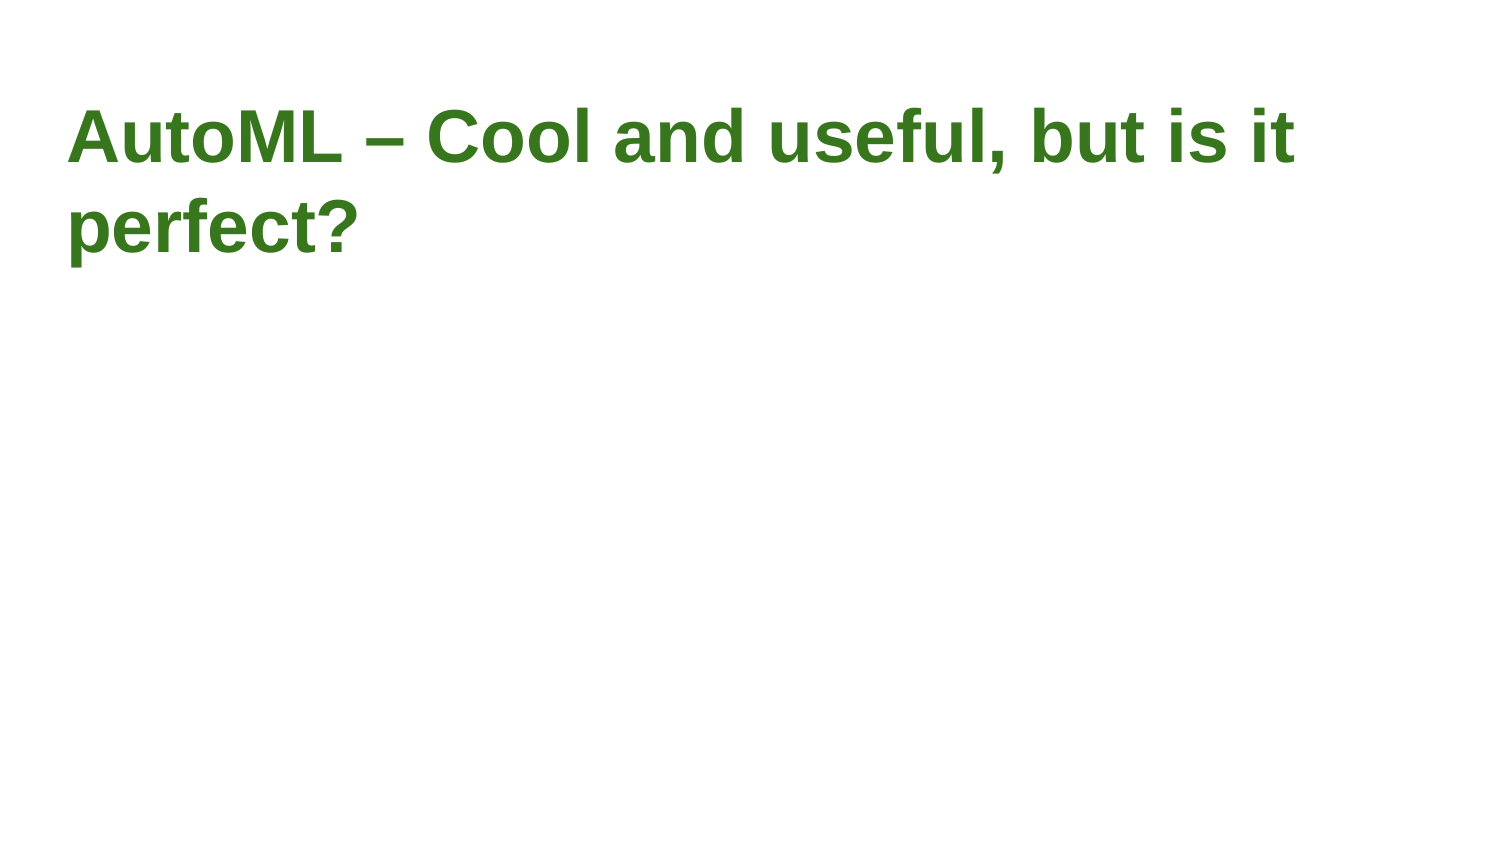

# AutoML – Cool and useful, but is it perfect?